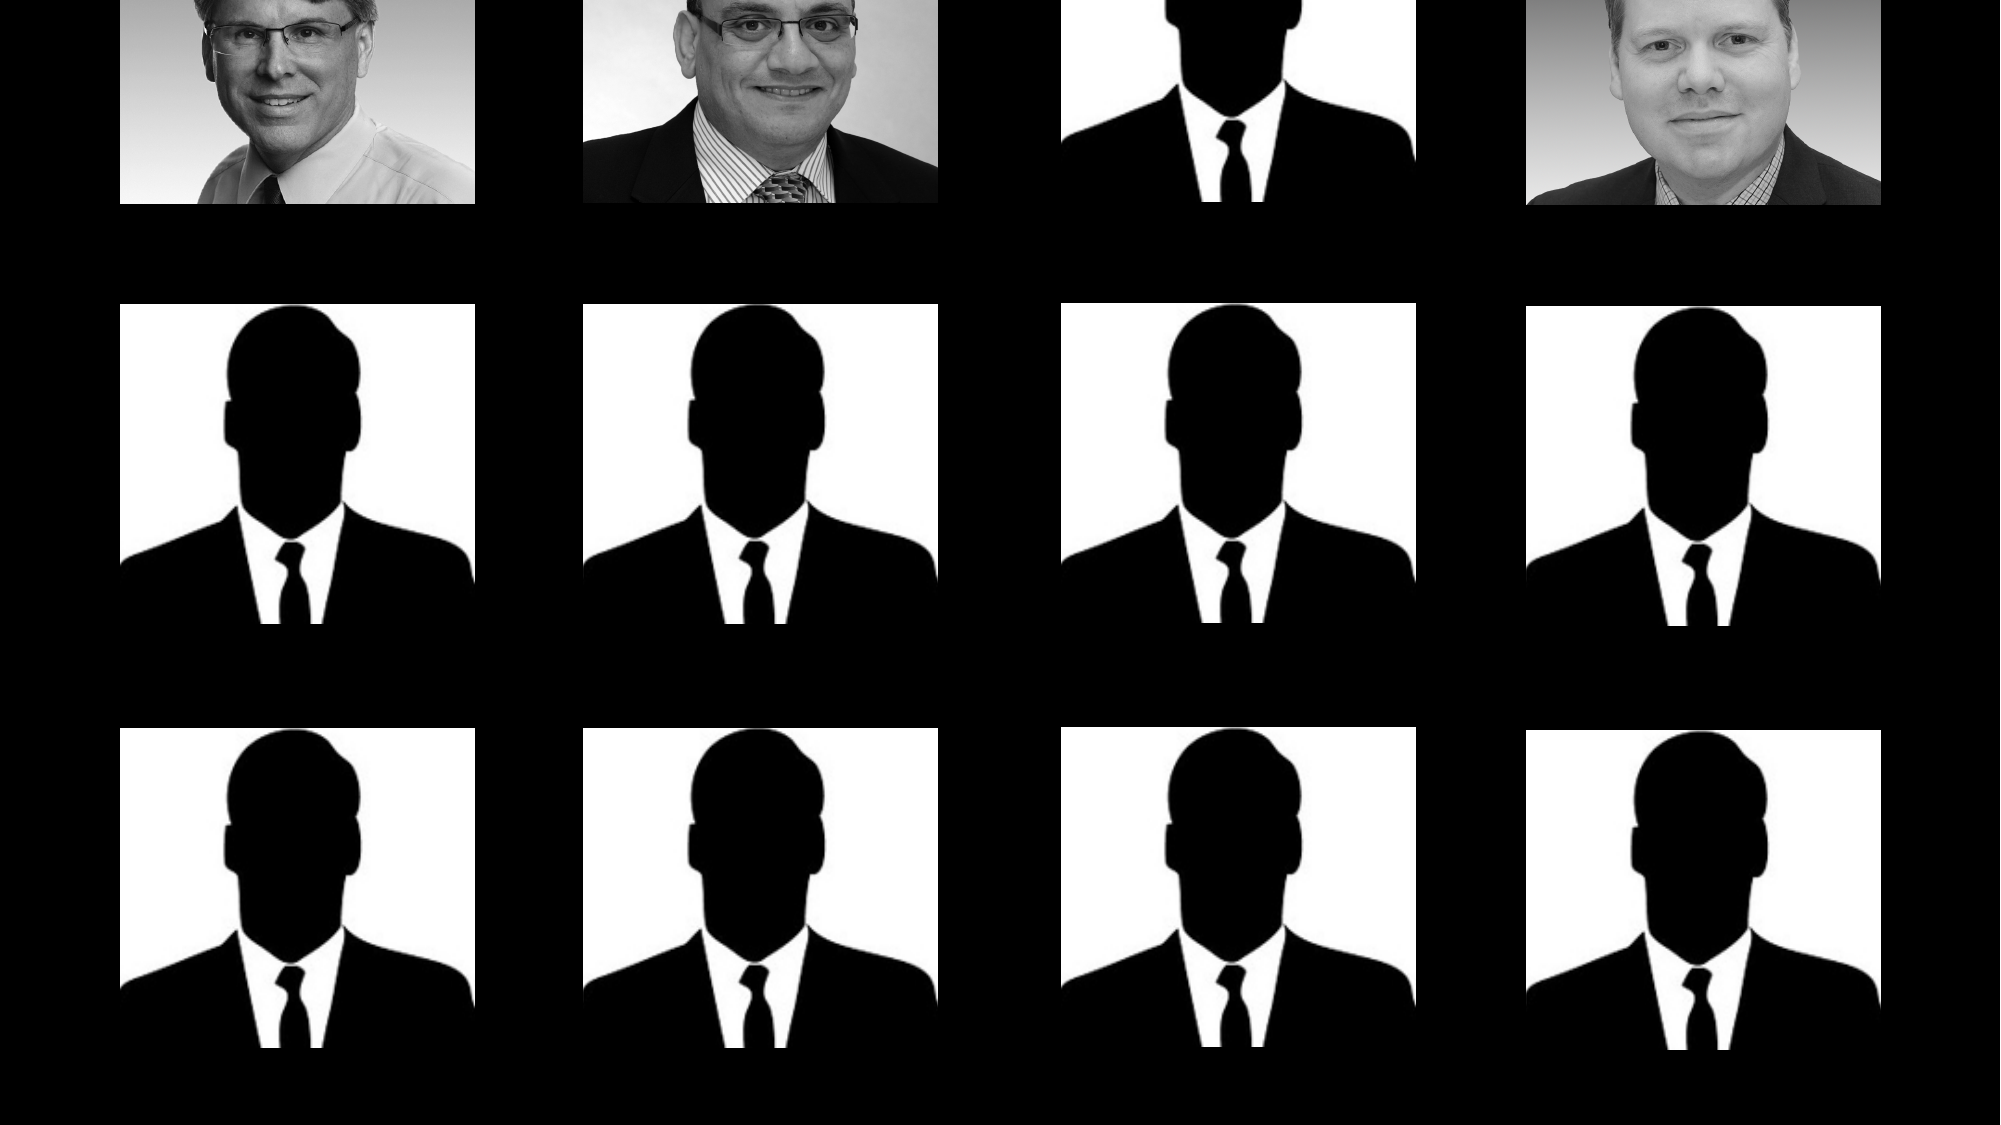

Principal, AIA, LEED AP
New York, NY

jkelley@sblm.com

# People 3